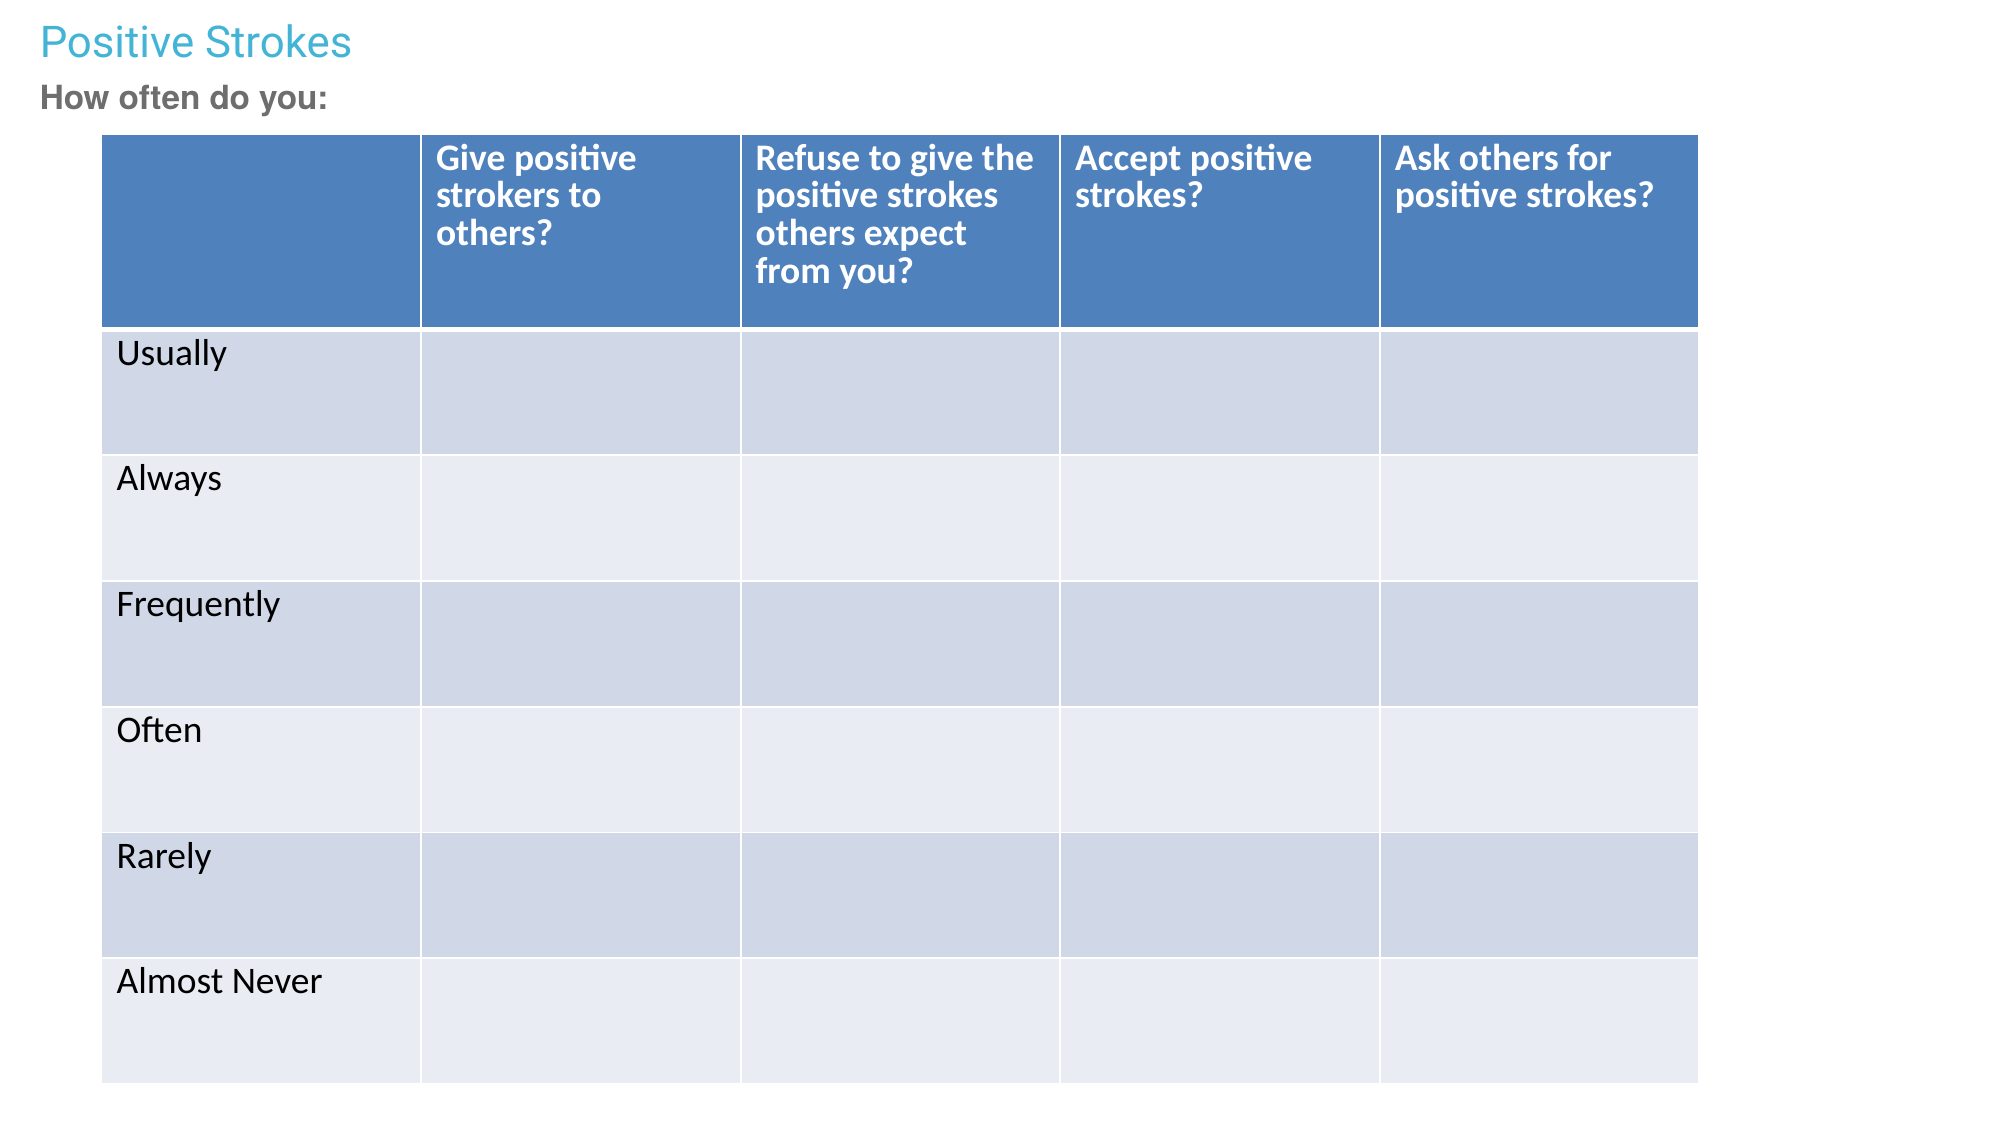

Positive Strokes
How often do you:
|  | Give positive strokers to others? | Refuse to give the positive strokes others expect from you? | Accept positive strokes? | Ask others for positive strokes? |
| --- | --- | --- | --- | --- |
| Usually |  |  |  |  |
| Always |  |  |  |  |
| Frequently |  |  |  |  |
| Often |  |  |  |  |
| Rarely |  |  |  |  |
| Almost Never |  |  |  |  |